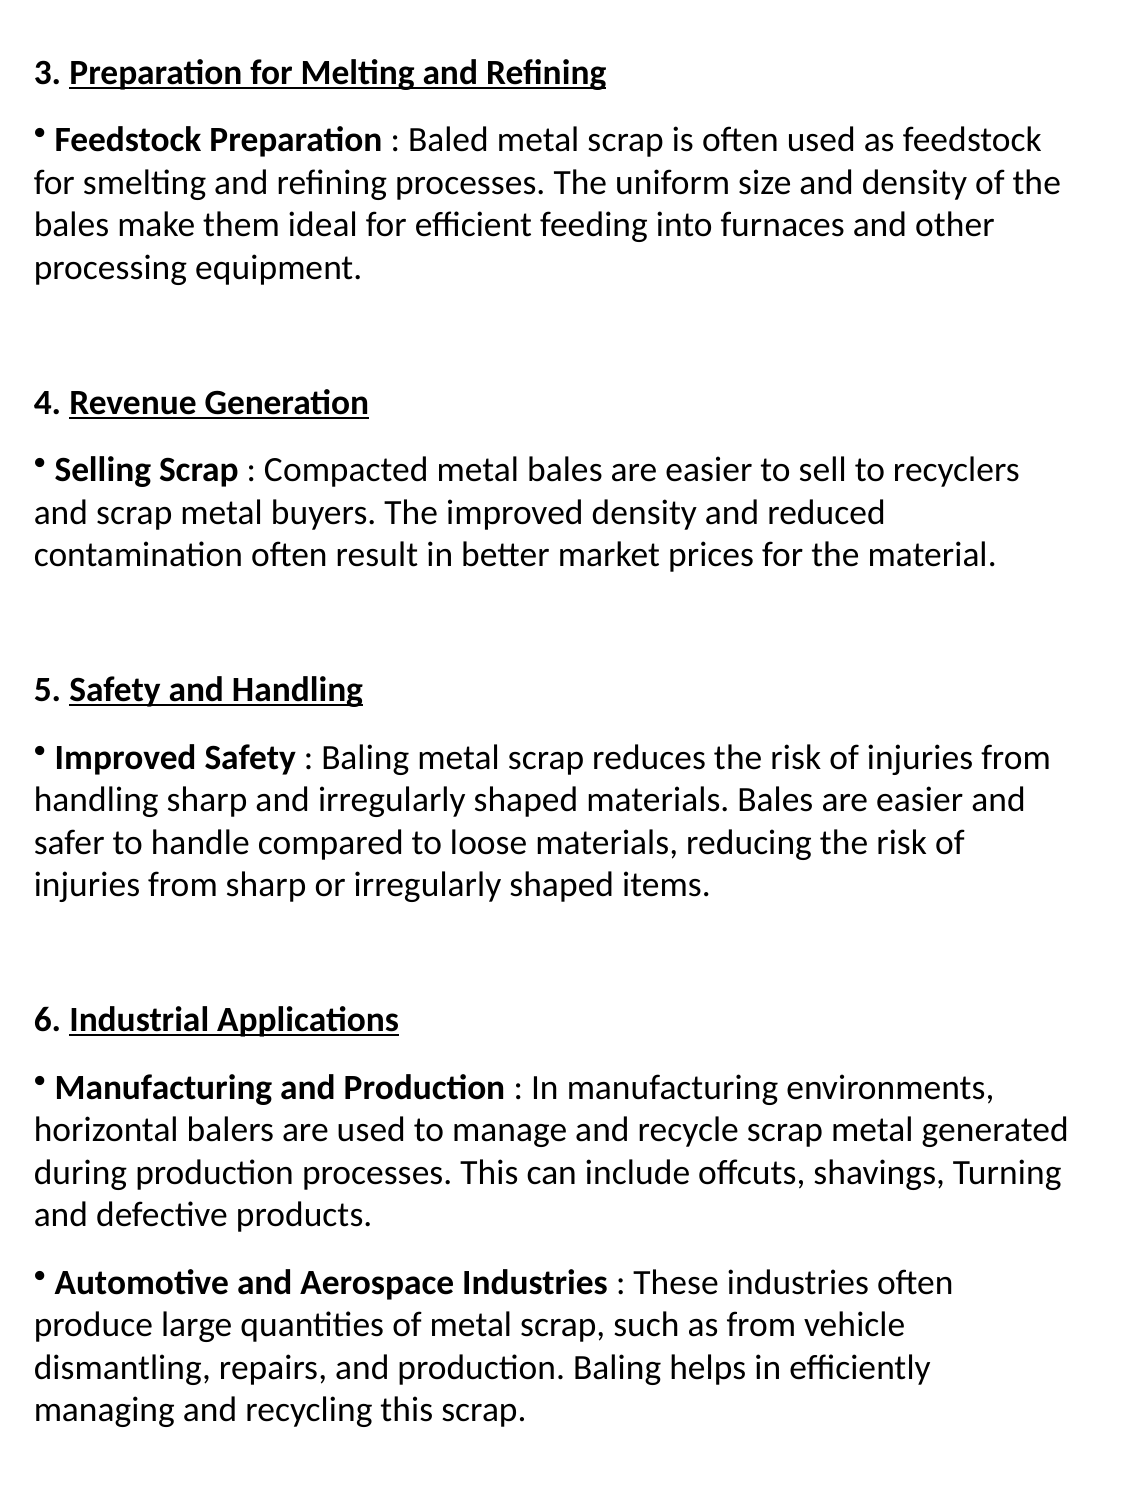

3. Preparation for Melting and Refining
 Feedstock Preparation : Baled metal scrap is often used as feedstock for smelting and refining processes. The uniform size and density of the bales make them ideal for efficient feeding into furnaces and other processing equipment.

4. Revenue Generation
 Selling Scrap : Compacted metal bales are easier to sell to recyclers and scrap metal buyers. The improved density and reduced contamination often result in better market prices for the material.

5. Safety and Handling
 Improved Safety : Baling metal scrap reduces the risk of injuries from handling sharp and irregularly shaped materials. Bales are easier and safer to handle compared to loose materials, reducing the risk of injuries from sharp or irregularly shaped items.

6. Industrial Applications
 Manufacturing and Production : In manufacturing environments, horizontal balers are used to manage and recycle scrap metal generated during production processes. This can include offcuts, shavings, Turning and defective products.
 Automotive and Aerospace Industries : These industries often produce large quantities of metal scrap, such as from vehicle dismantling, repairs, and production. Baling helps in efficiently managing and recycling this scrap.